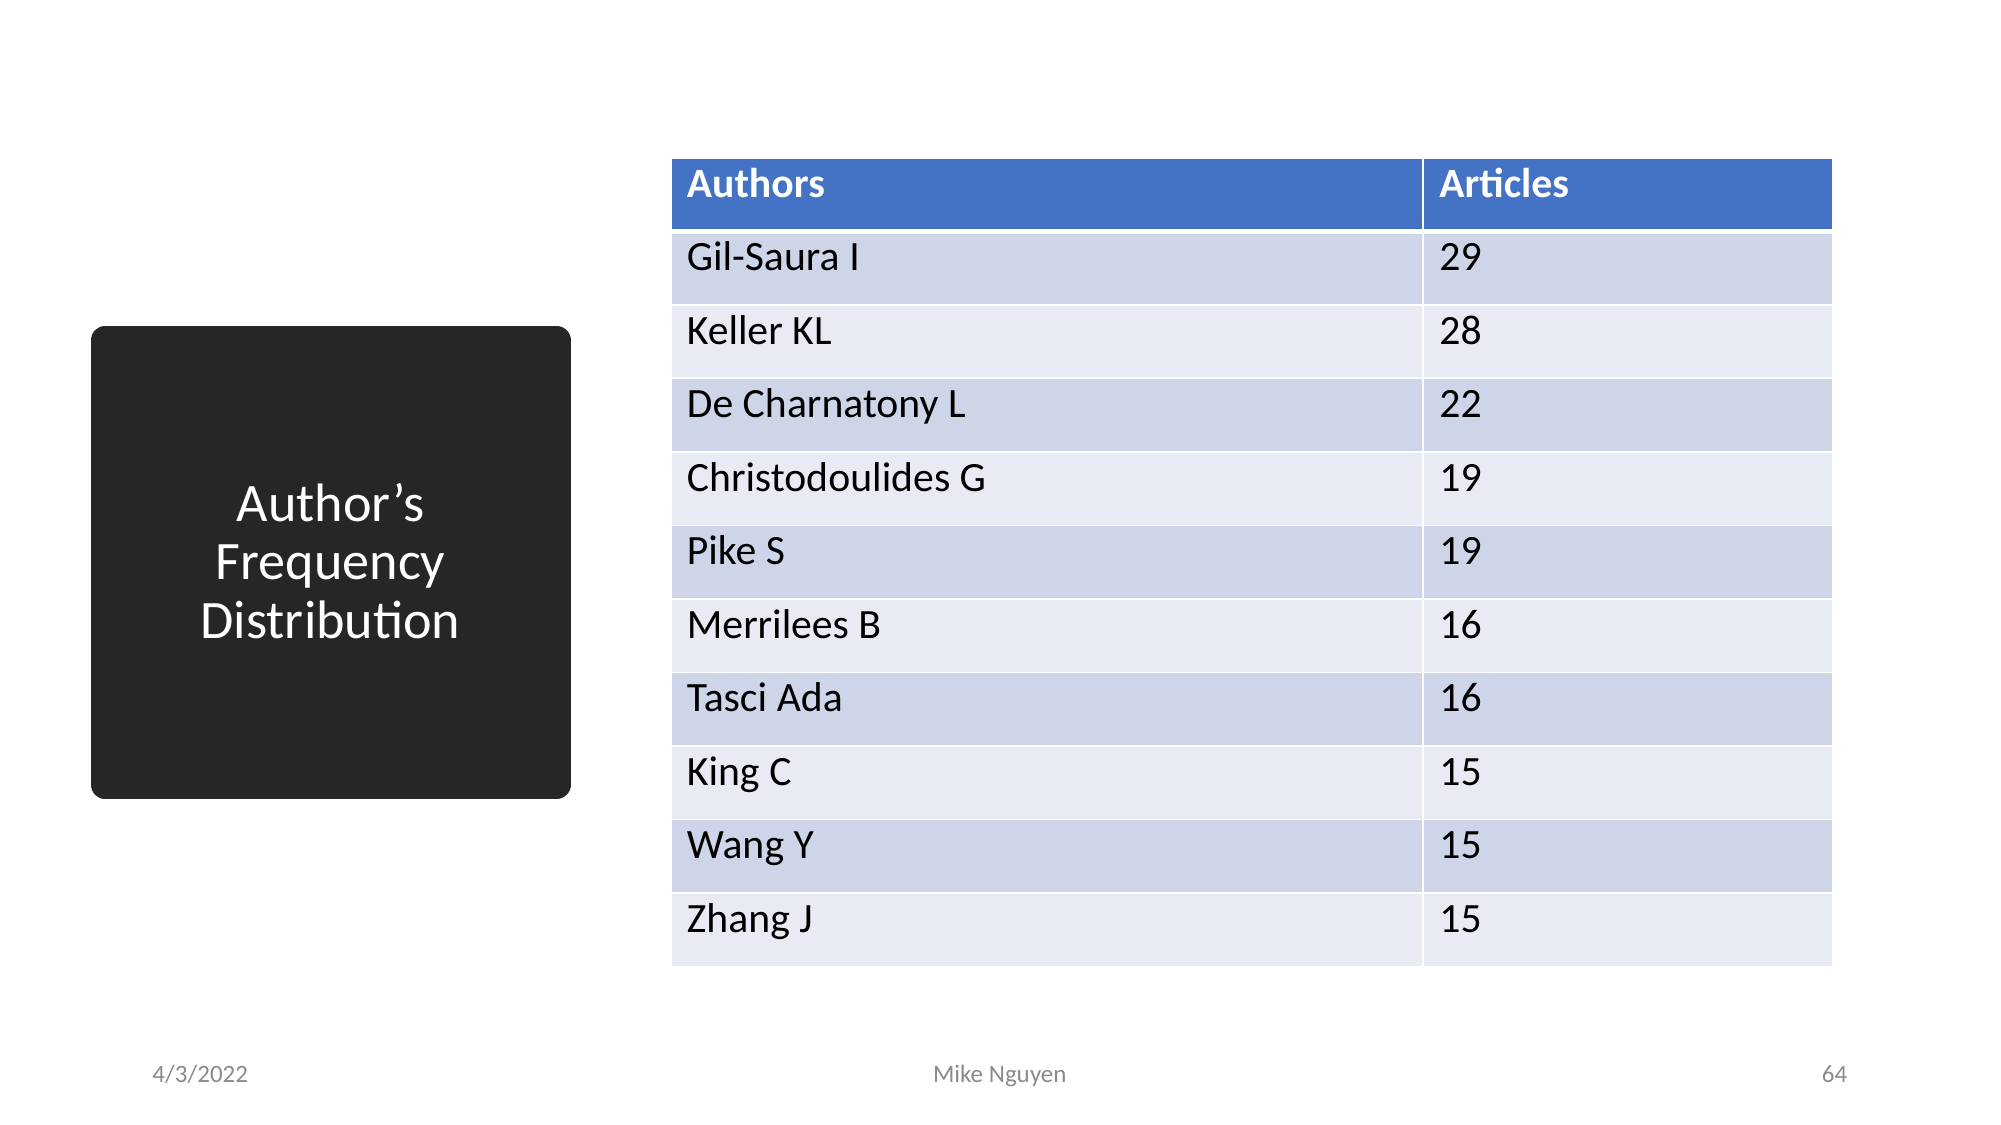

| Authors | Articles |
| --- | --- |
| Gil-Saura I | 29 |
| Keller KL | 28 |
| De Charnatony L | 22 |
| Christodoulides G | 19 |
| Pike S | 19 |
| Merrilees B | 16 |
| Tasci Ada | 16 |
| King C | 15 |
| Wang Y | 15 |
| Zhang J | 15 |
# Author’s Frequency Distribution
4/3/2022
Mike Nguyen
64